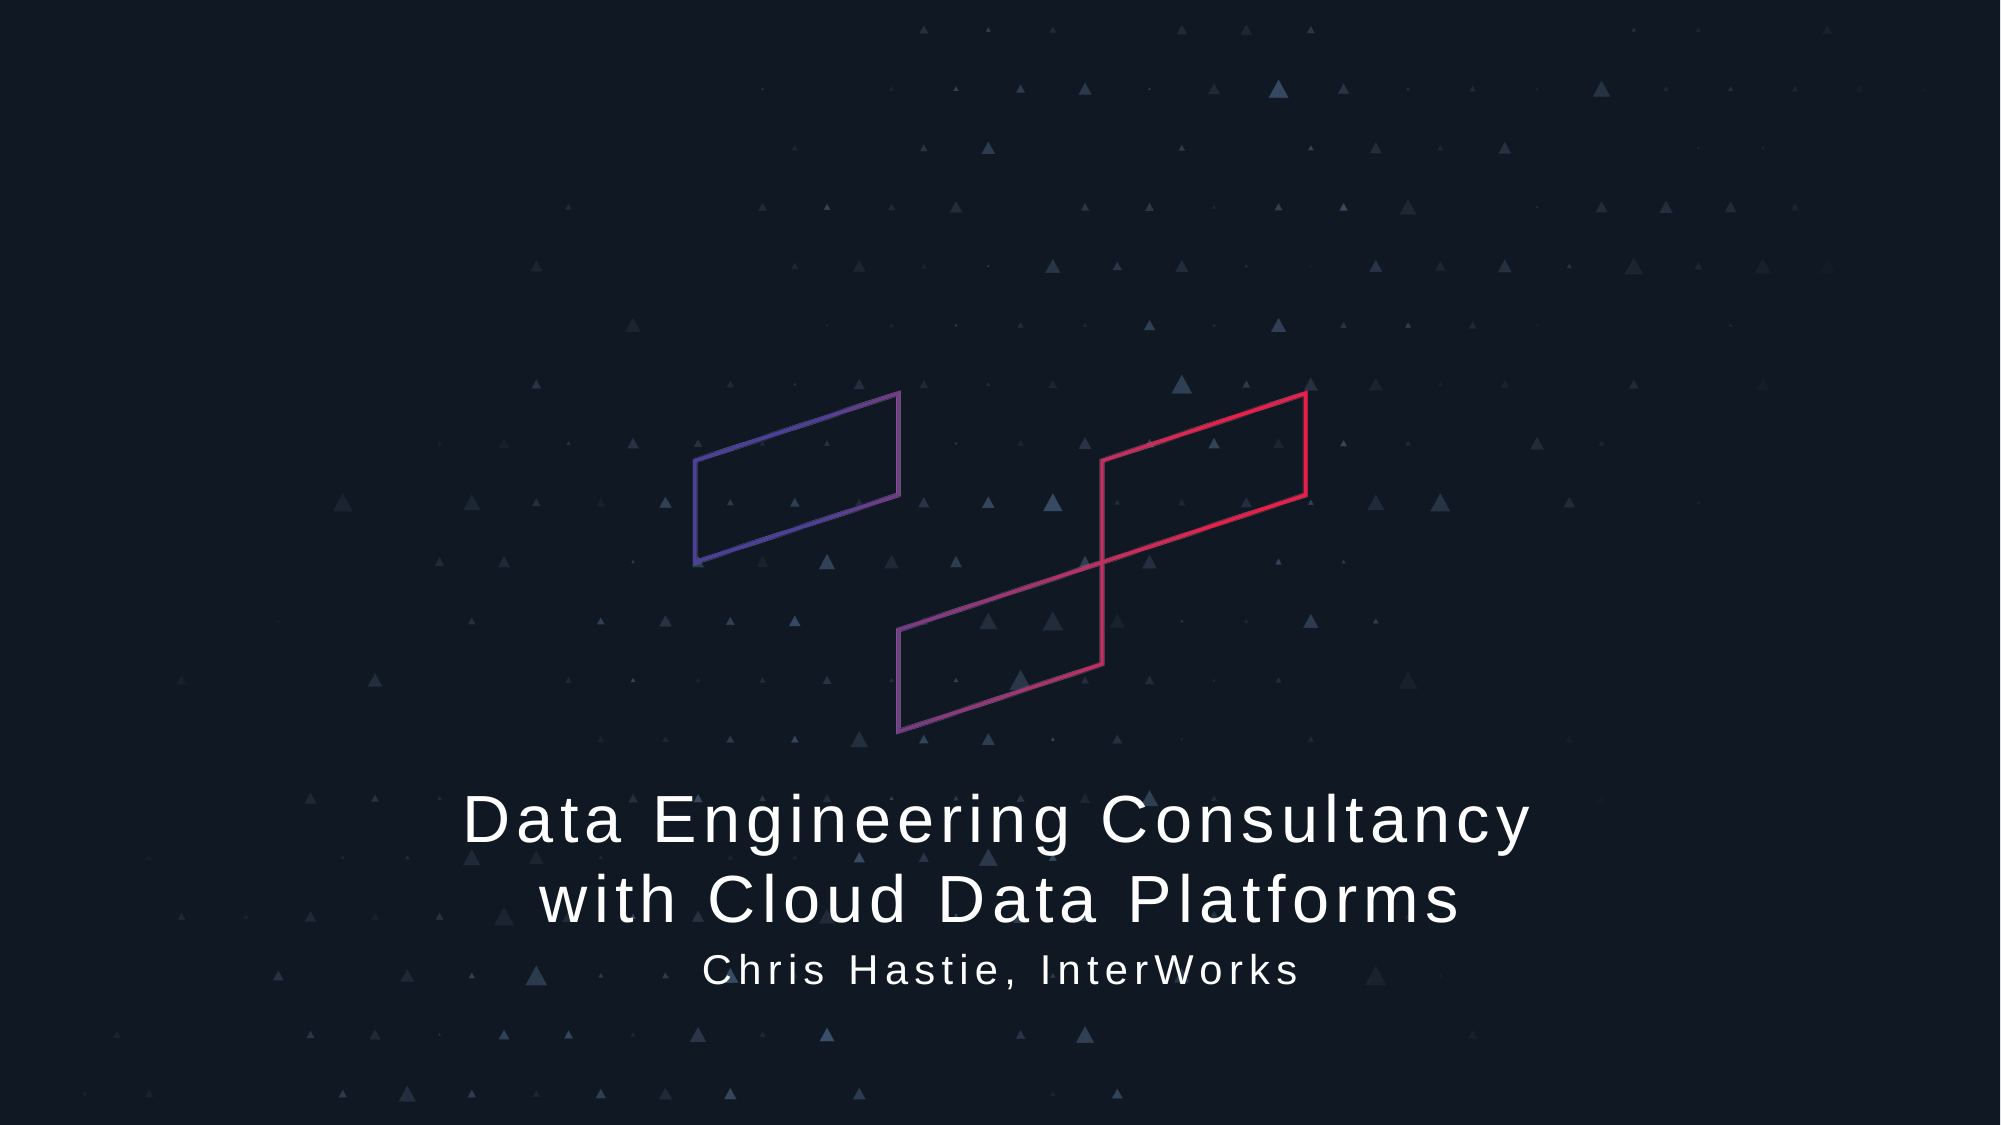

Data Engineering Consultancy with Cloud Data Platforms
Chris Hastie, InterWorks